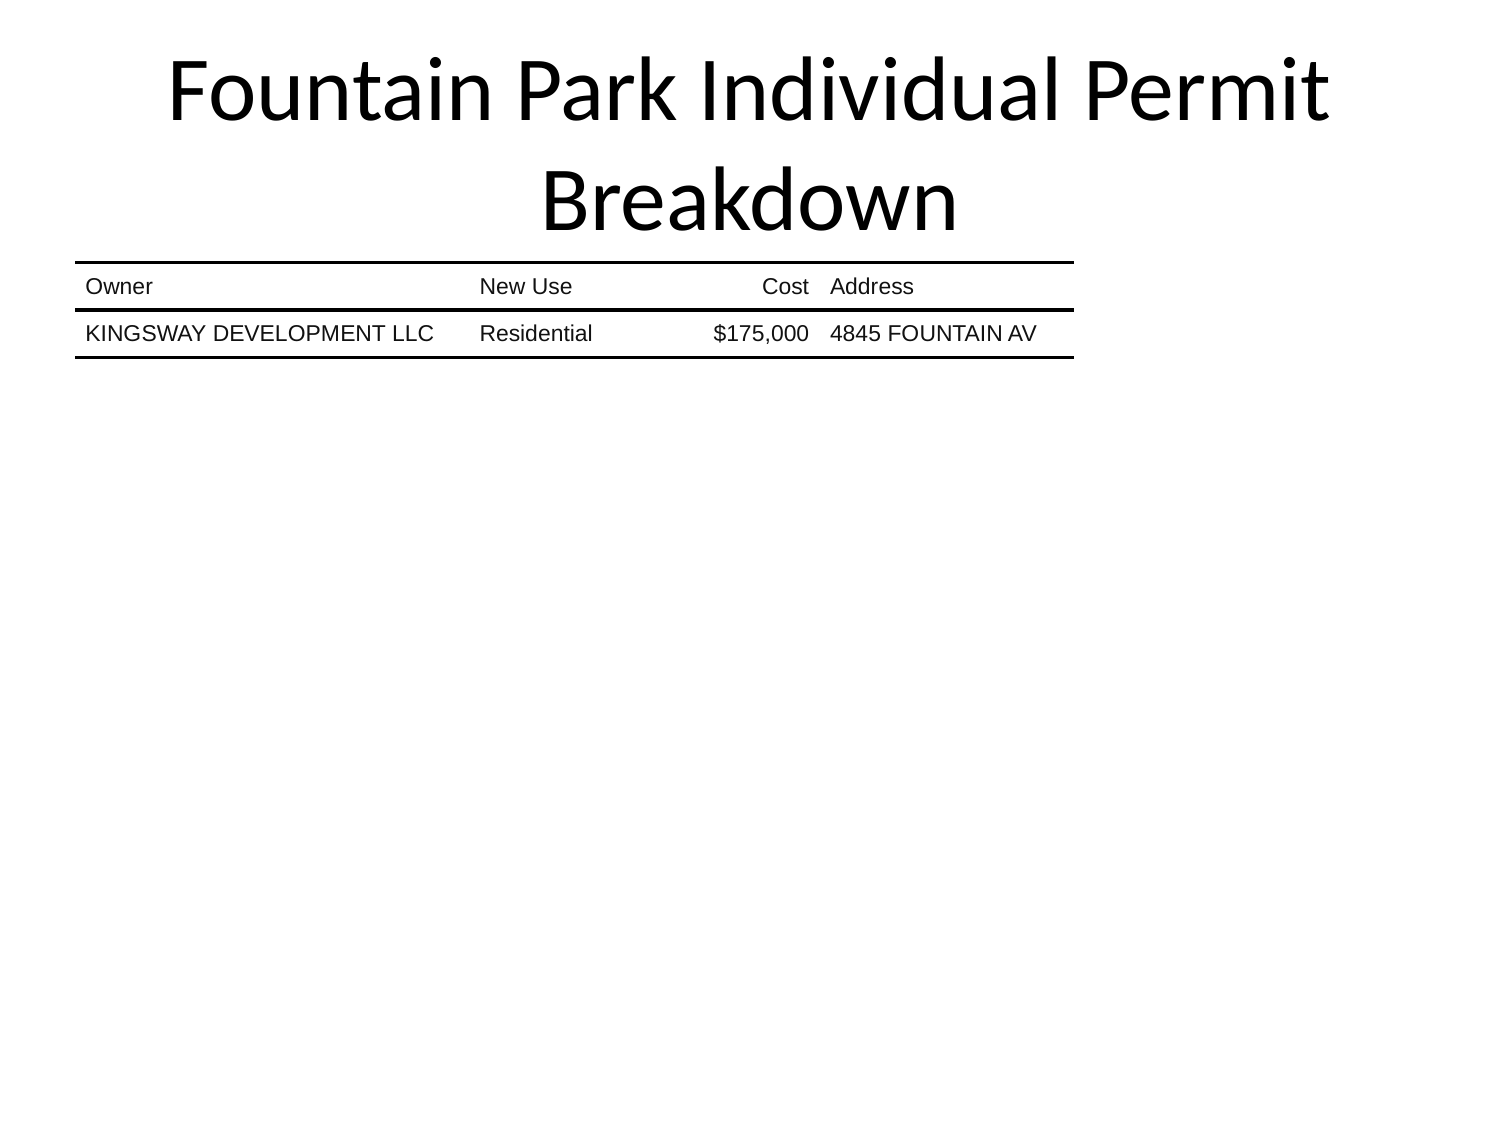

# Fountain Park Individual Permit Breakdown
| Owner | New Use | Cost | Address |
| --- | --- | --- | --- |
| KINGSWAY DEVELOPMENT LLC | Residential | $175,000 | 4845 FOUNTAIN AV |